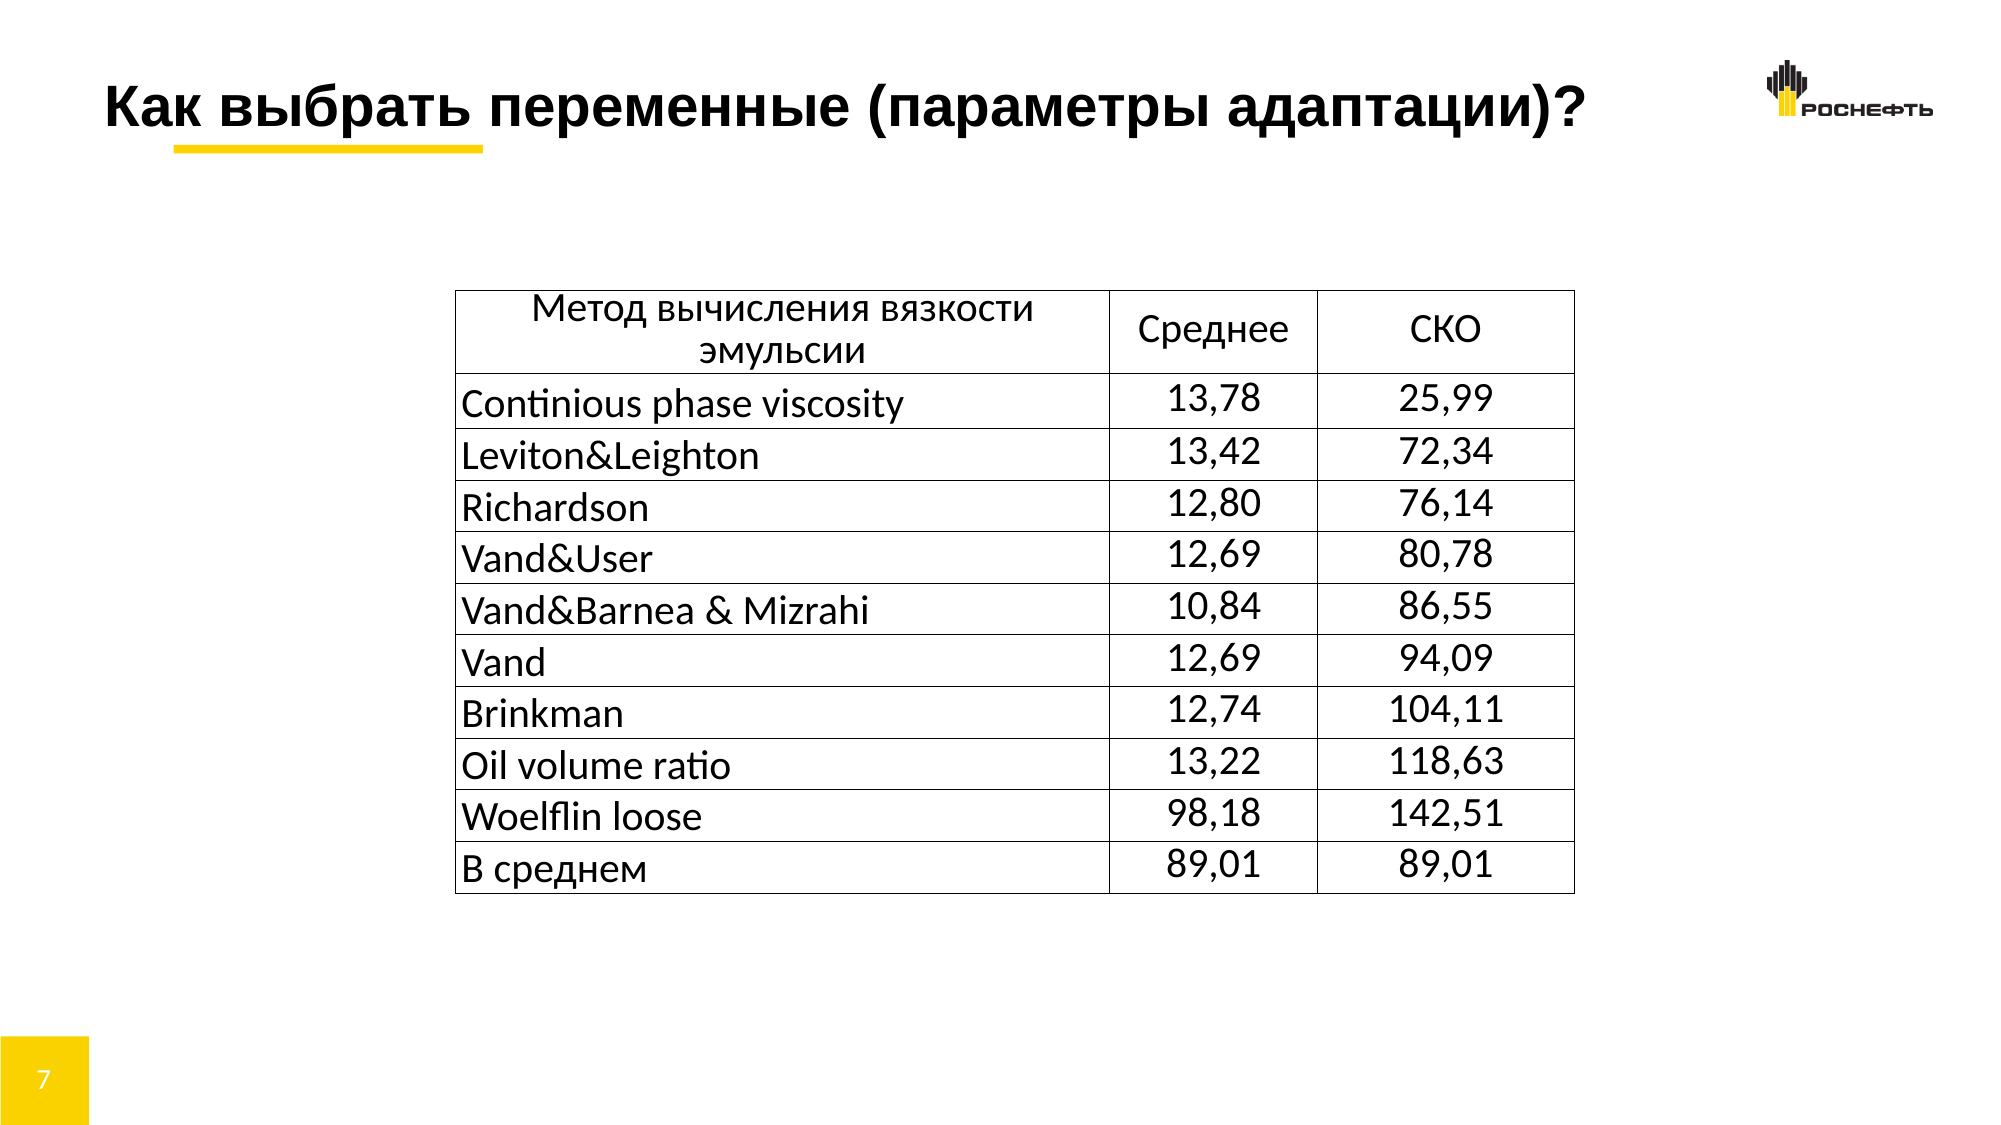

Как выбрать переменные (параметры адаптации)?

| Метод вычисления вязкости эмульсии | Среднее | СКО |
| --- | --- | --- |
| Continious phase viscosity | 13,78 | 25,99 |
| Leviton&Leighton | 13,42 | 72,34 |
| Richardson | 12,80 | 76,14 |
| Vand&User | 12,69 | 80,78 |
| Vand&Barnea & Mizrahi | 10,84 | 86,55 |
| Vand | 12,69 | 94,09 |
| Brinkman | 12,74 | 104,11 |
| Oil volume ratio | 13,22 | 118,63 |
| Woelflin loose | 98,18 | 142,51 |
| В среднем | 89,01 | 89,01 |